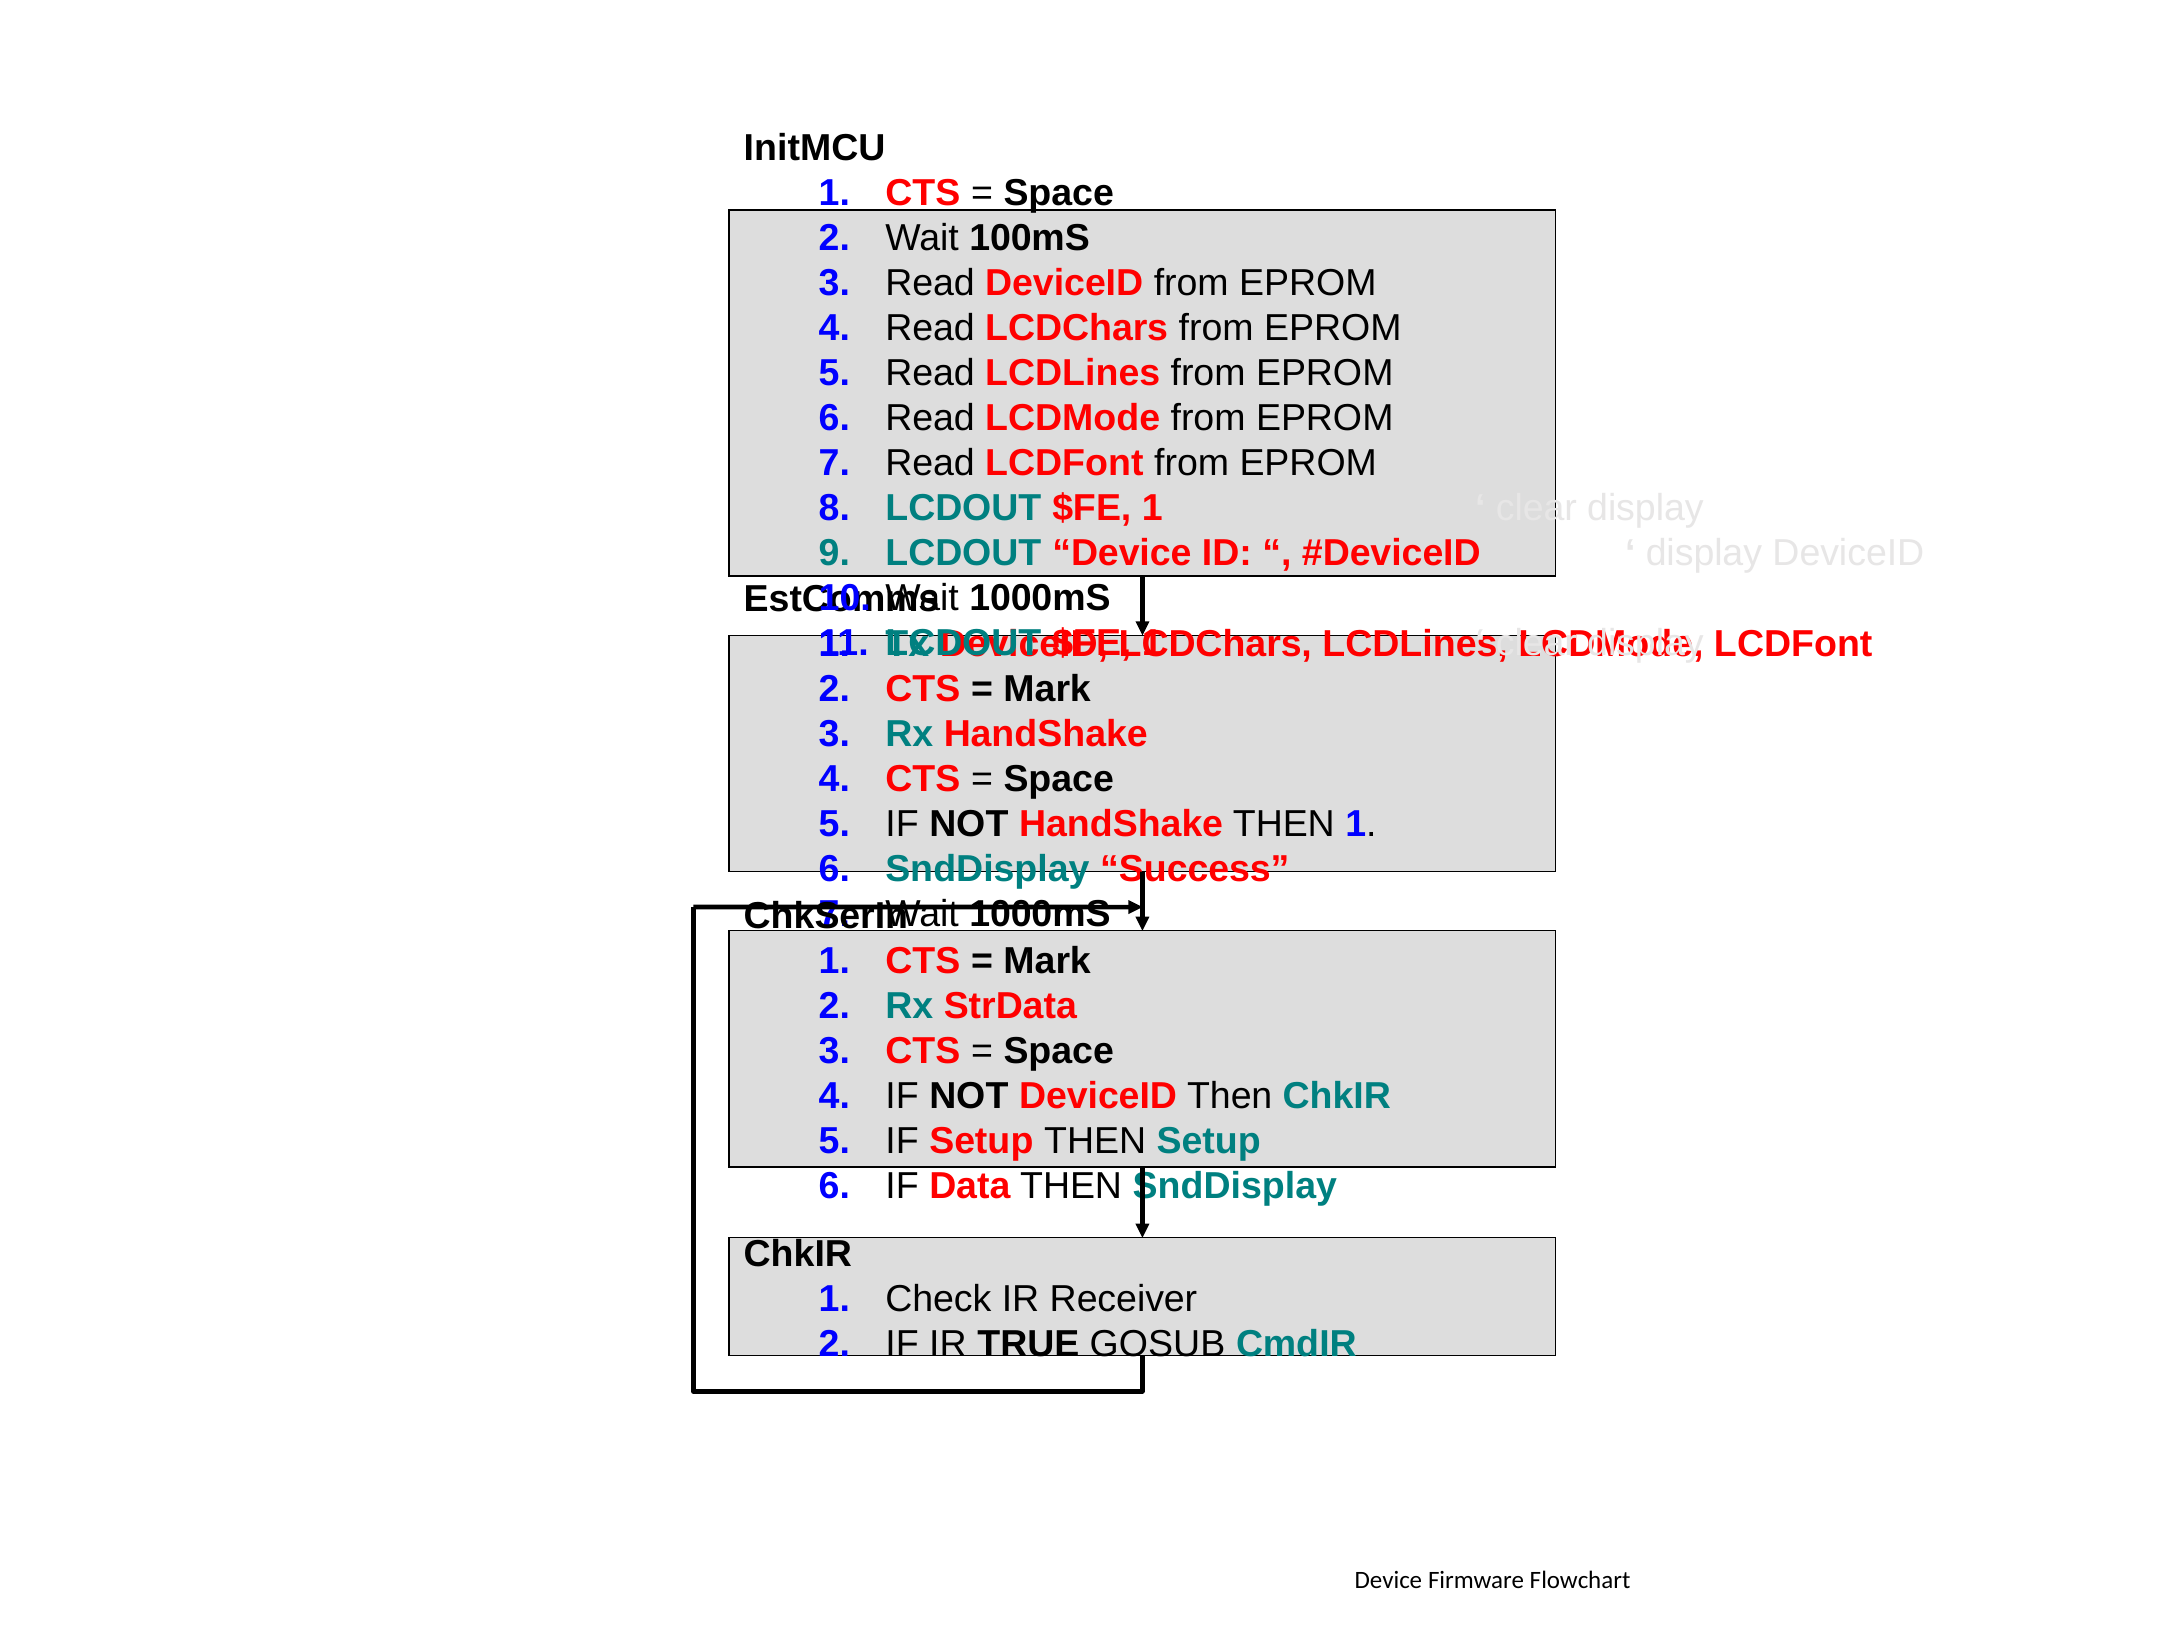

InitMCU
 CTS = Space
 Wait 100mS
 Read DeviceID from EPROM
 Read LCDChars from EPROM
 Read LCDLines from EPROM
 Read LCDMode from EPROM
 Read LCDFont from EPROM
 LCDOUT $FE, 1 			‘ clear display
 LCDOUT “Device ID: “, #DeviceID	‘ display DeviceID
 Wait 1000mS
 LCDOUT $FE, 1 			‘ clear display

EstComms
 Tx DeviceID, LCDChars, LCDLines, LCDMode, LCDFont
 CTS = Mark
 Rx HandShake
 CTS = Space
 IF NOT HandShake THEN 1.
 SndDisplay “Success”
 Wait 1000mS

ChkSerIn
 CTS = Mark
 Rx StrData
 CTS = Space
 IF NOT DeviceID Then ChkIR
 IF Setup THEN Setup
 IF Data THEN SndDisplay

ChkIR
 Check IR Receiver
 IF IR TRUE GOSUB CmdIR
# Device Firmware Flowchart